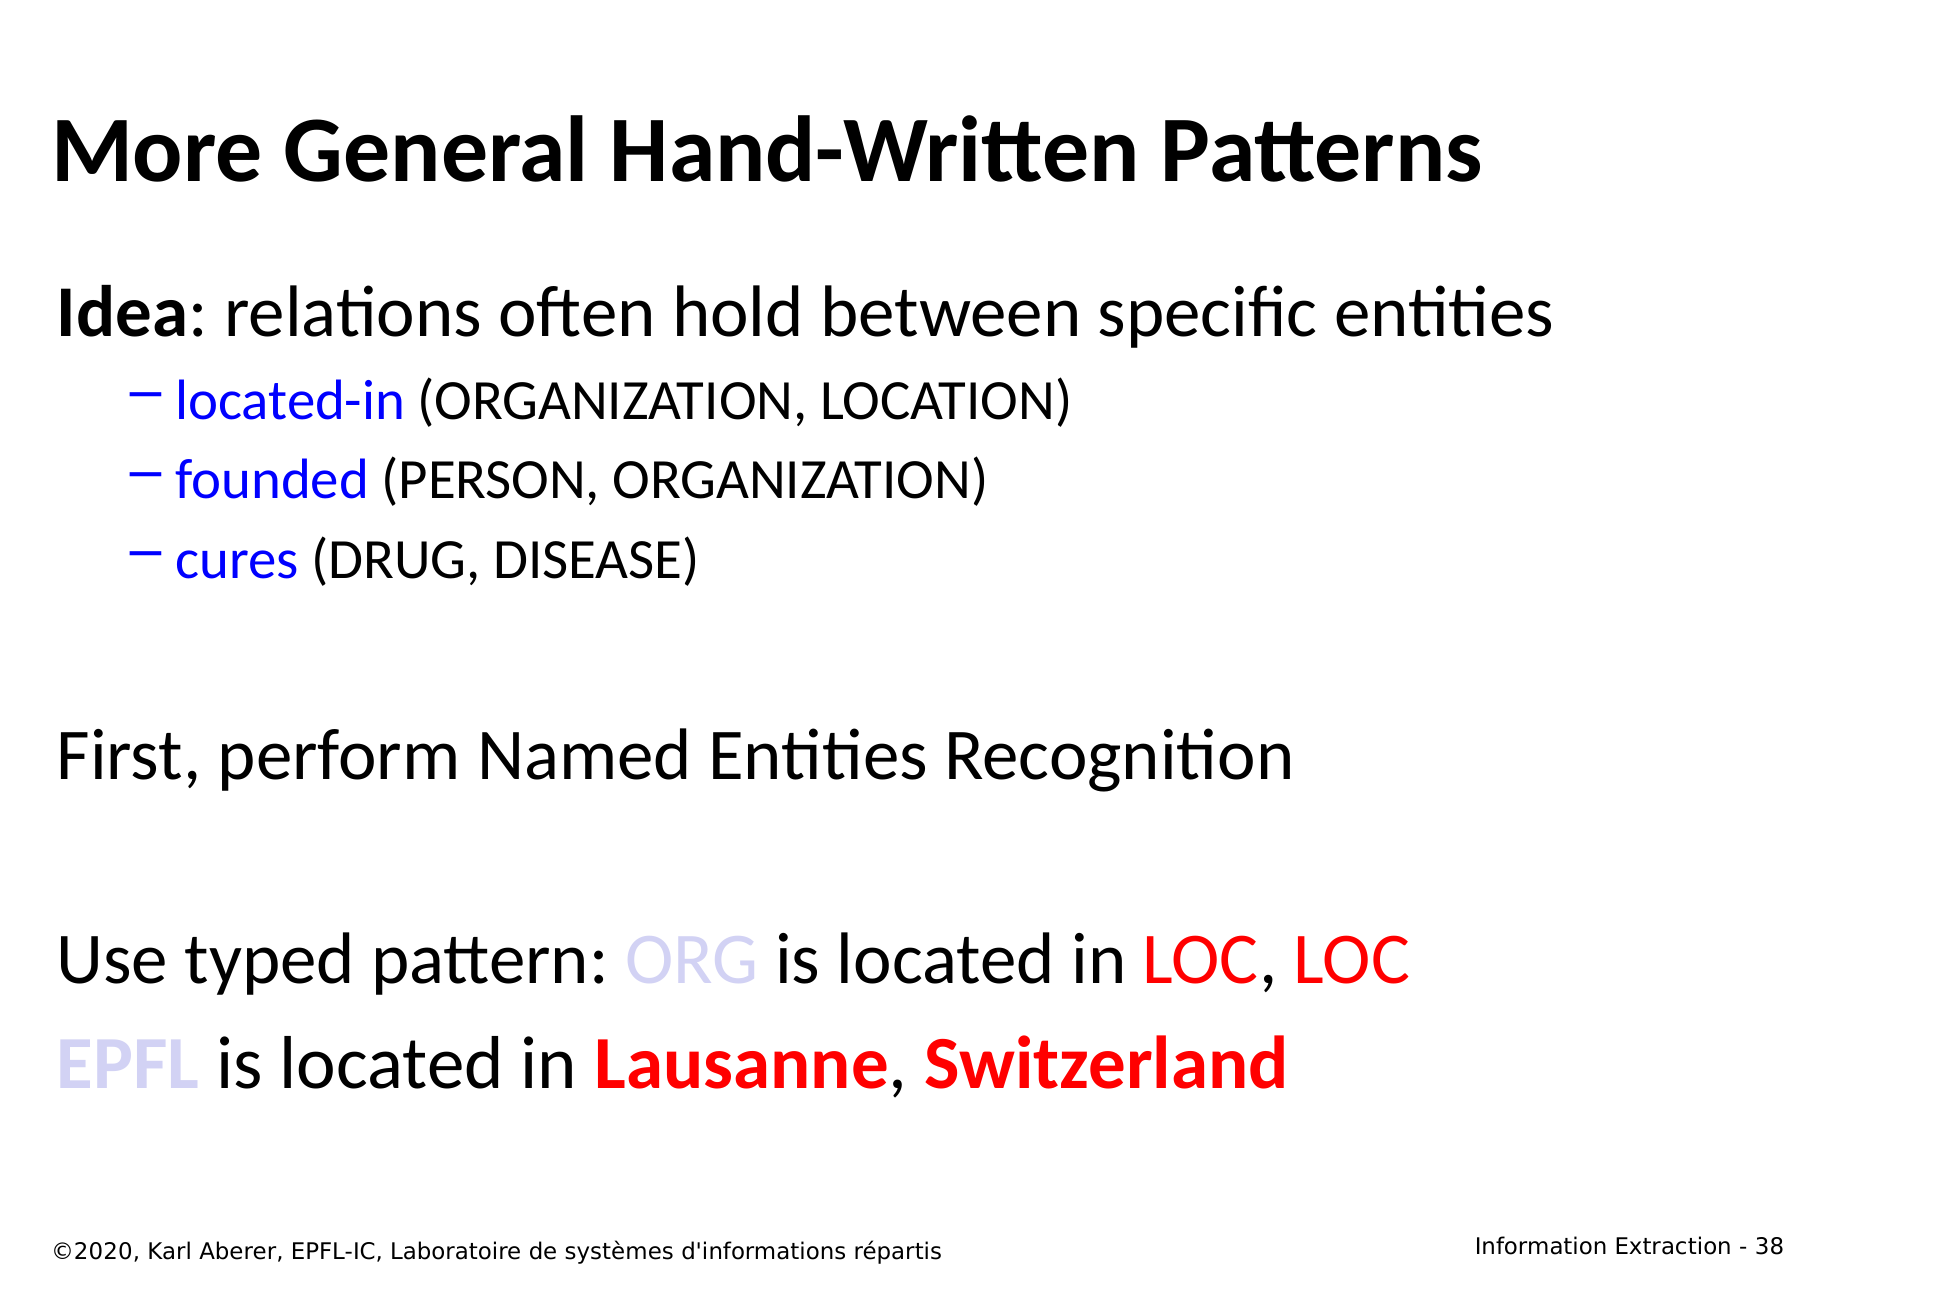

# More General Hand-Written Patterns
Idea: relations often hold between specific entities
located-in (ORGANIZATION, LOCATION)
founded (PERSON, ORGANIZATION)
cures (DRUG, DISEASE)

First, perform Named Entities Recognition

Use typed pattern: ORG is located in LOC, LOC
EPFL is located in Lausanne, Switzerland

©2020, Karl Aberer, EPFL-IC, Laboratoire de systèmes d'informations répartis